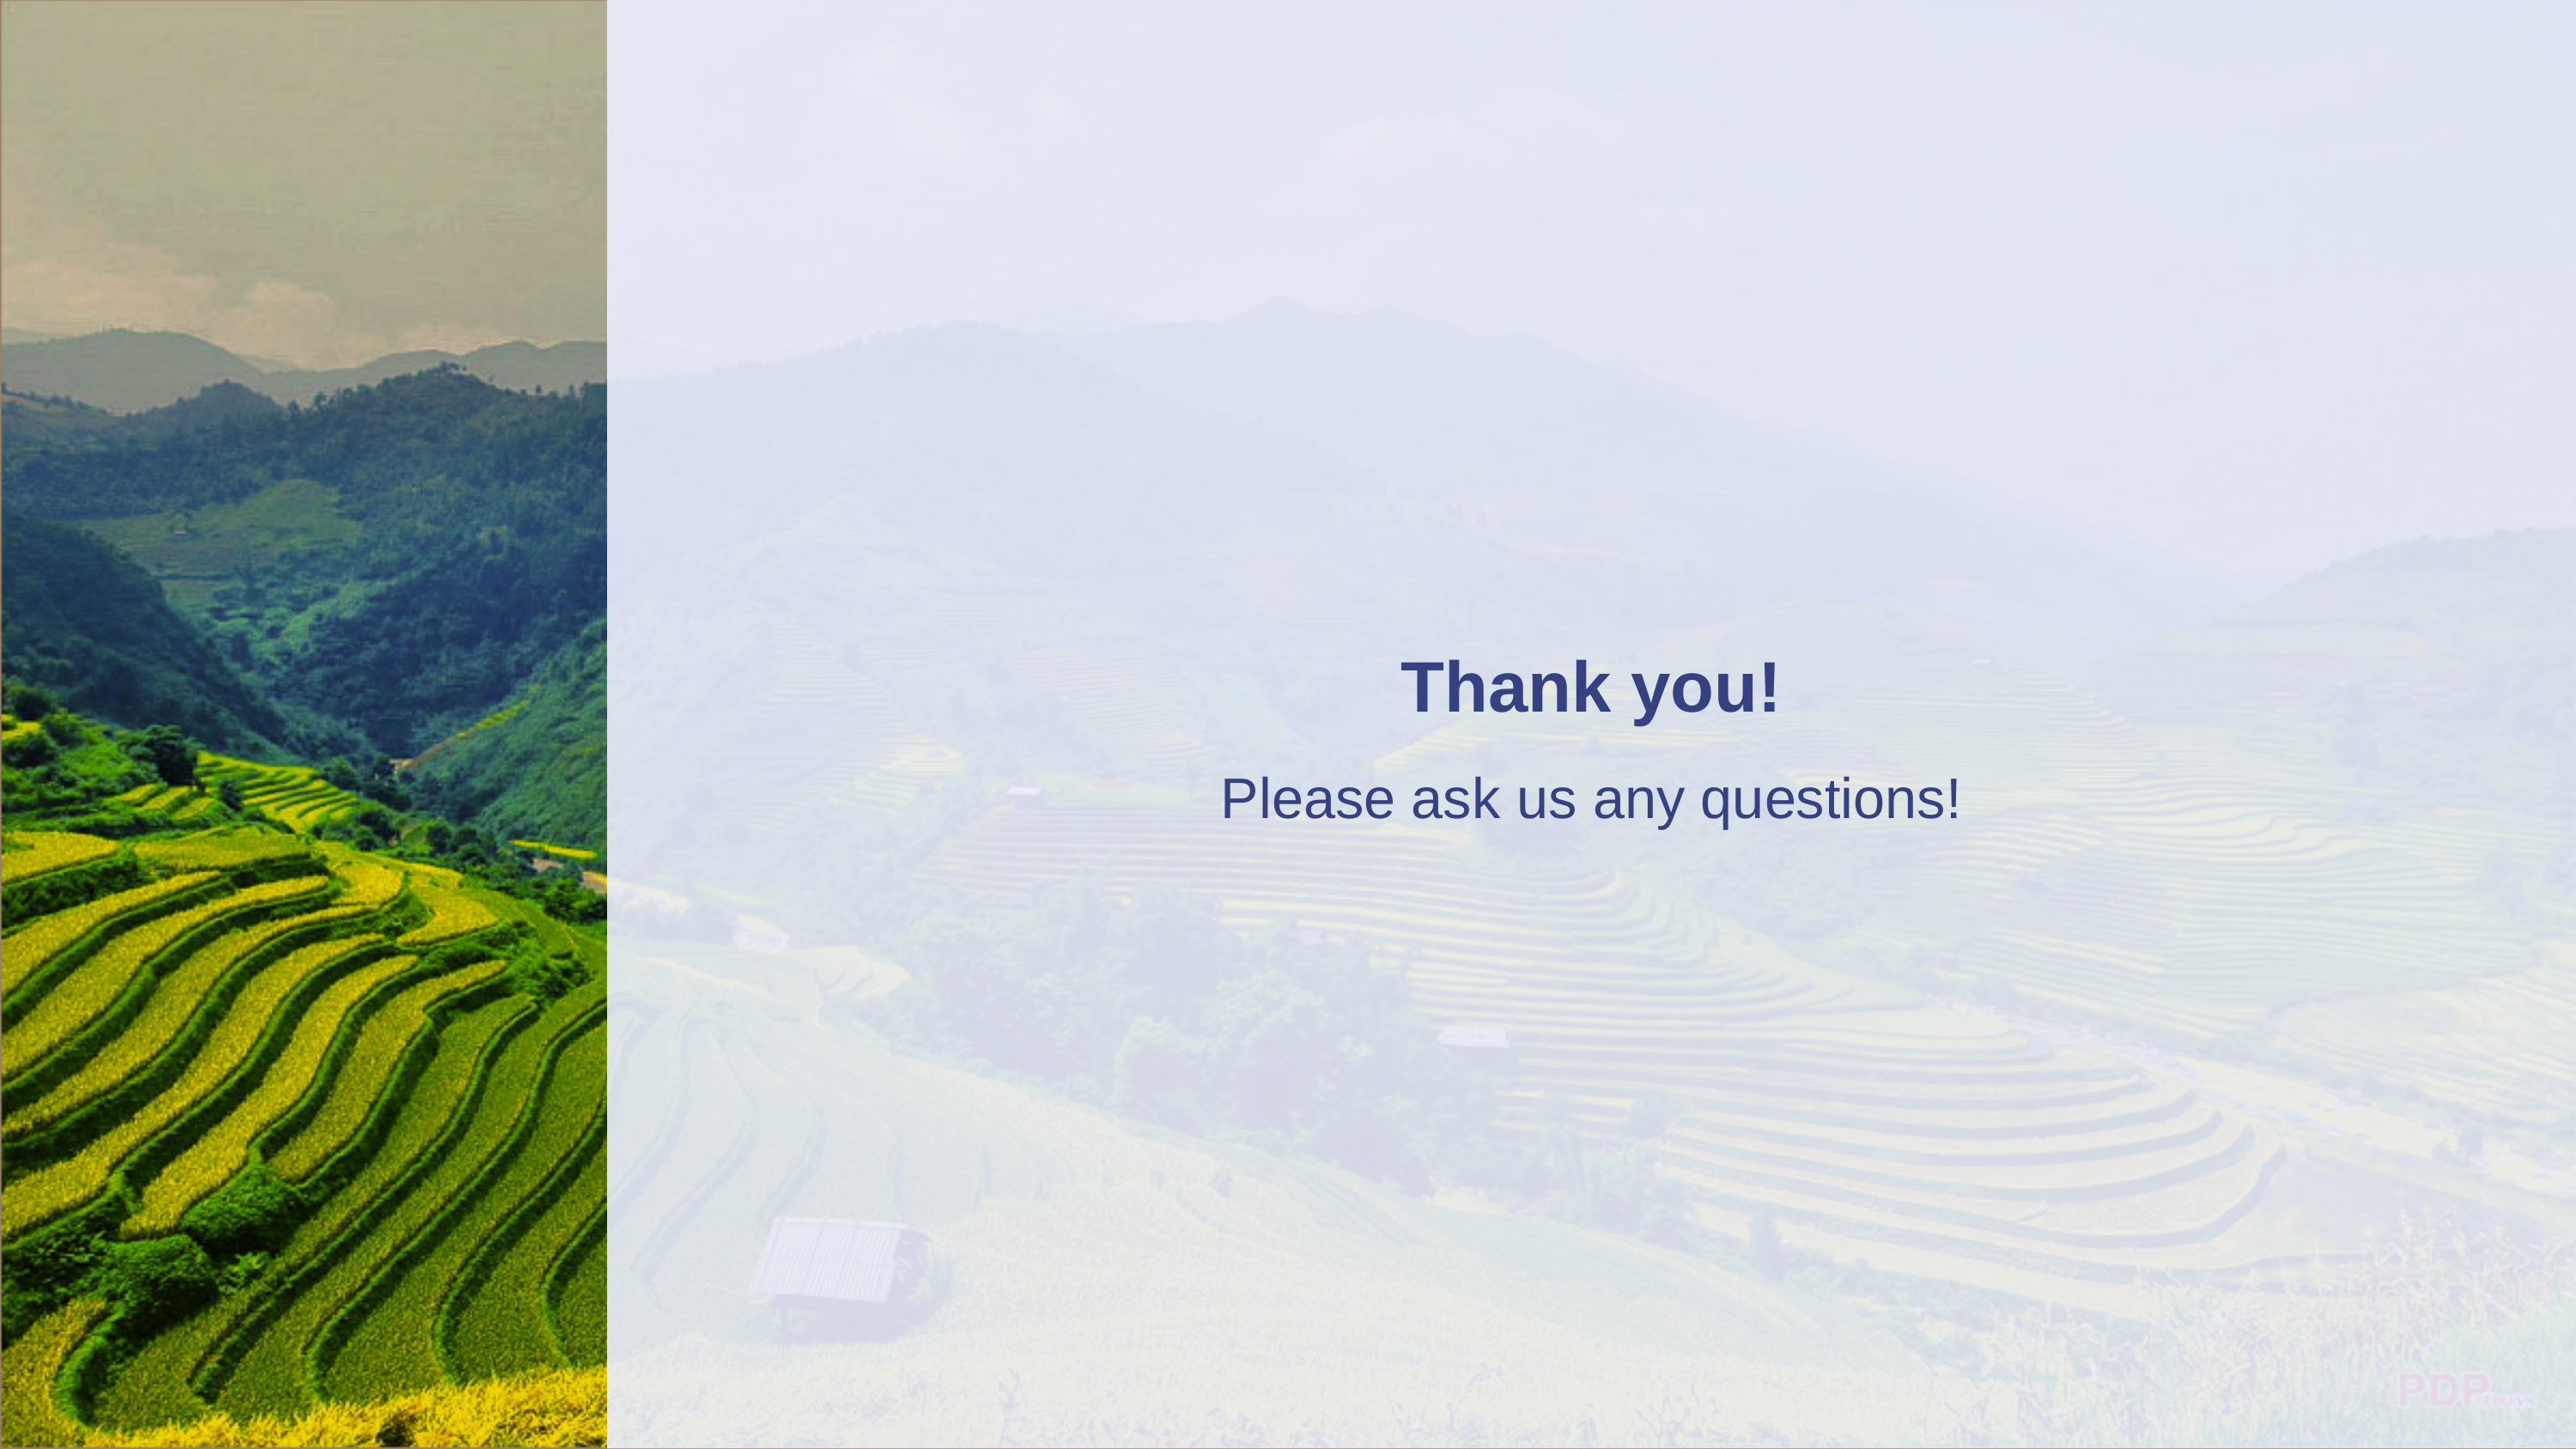

Thank you!
Please ask us any questions!